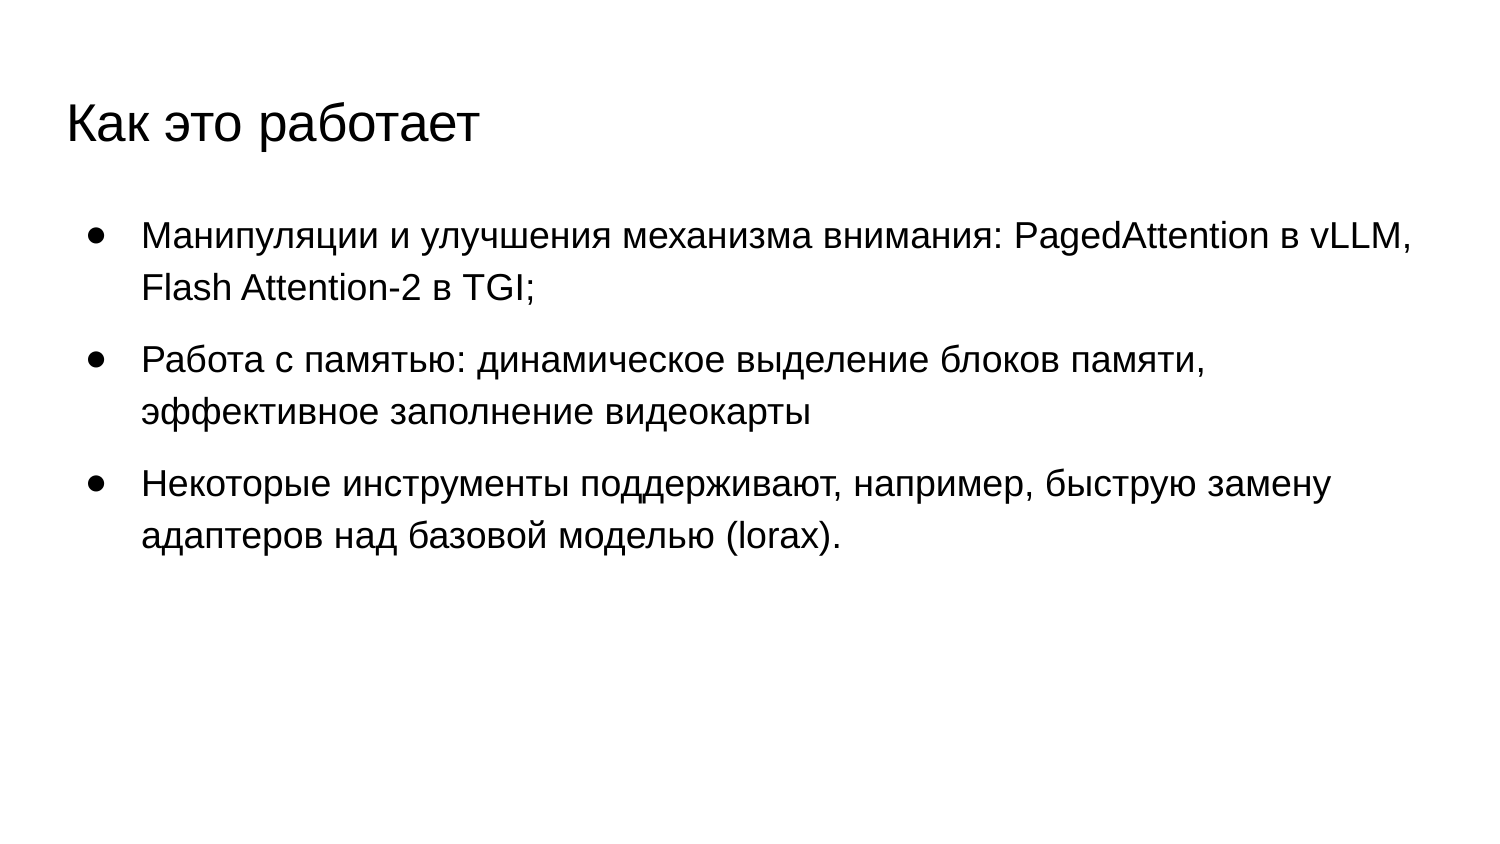

# Как это работает
Манипуляции и улучшения механизма внимания: PagedAttention в vLLM, Flash Attention-2 в TGI;
Работа с памятью: динамическое выделение блоков памяти, эффективное заполнение видеокарты
Некоторые инструменты поддерживают, например, быструю замену адаптеров над базовой моделью (lorax).